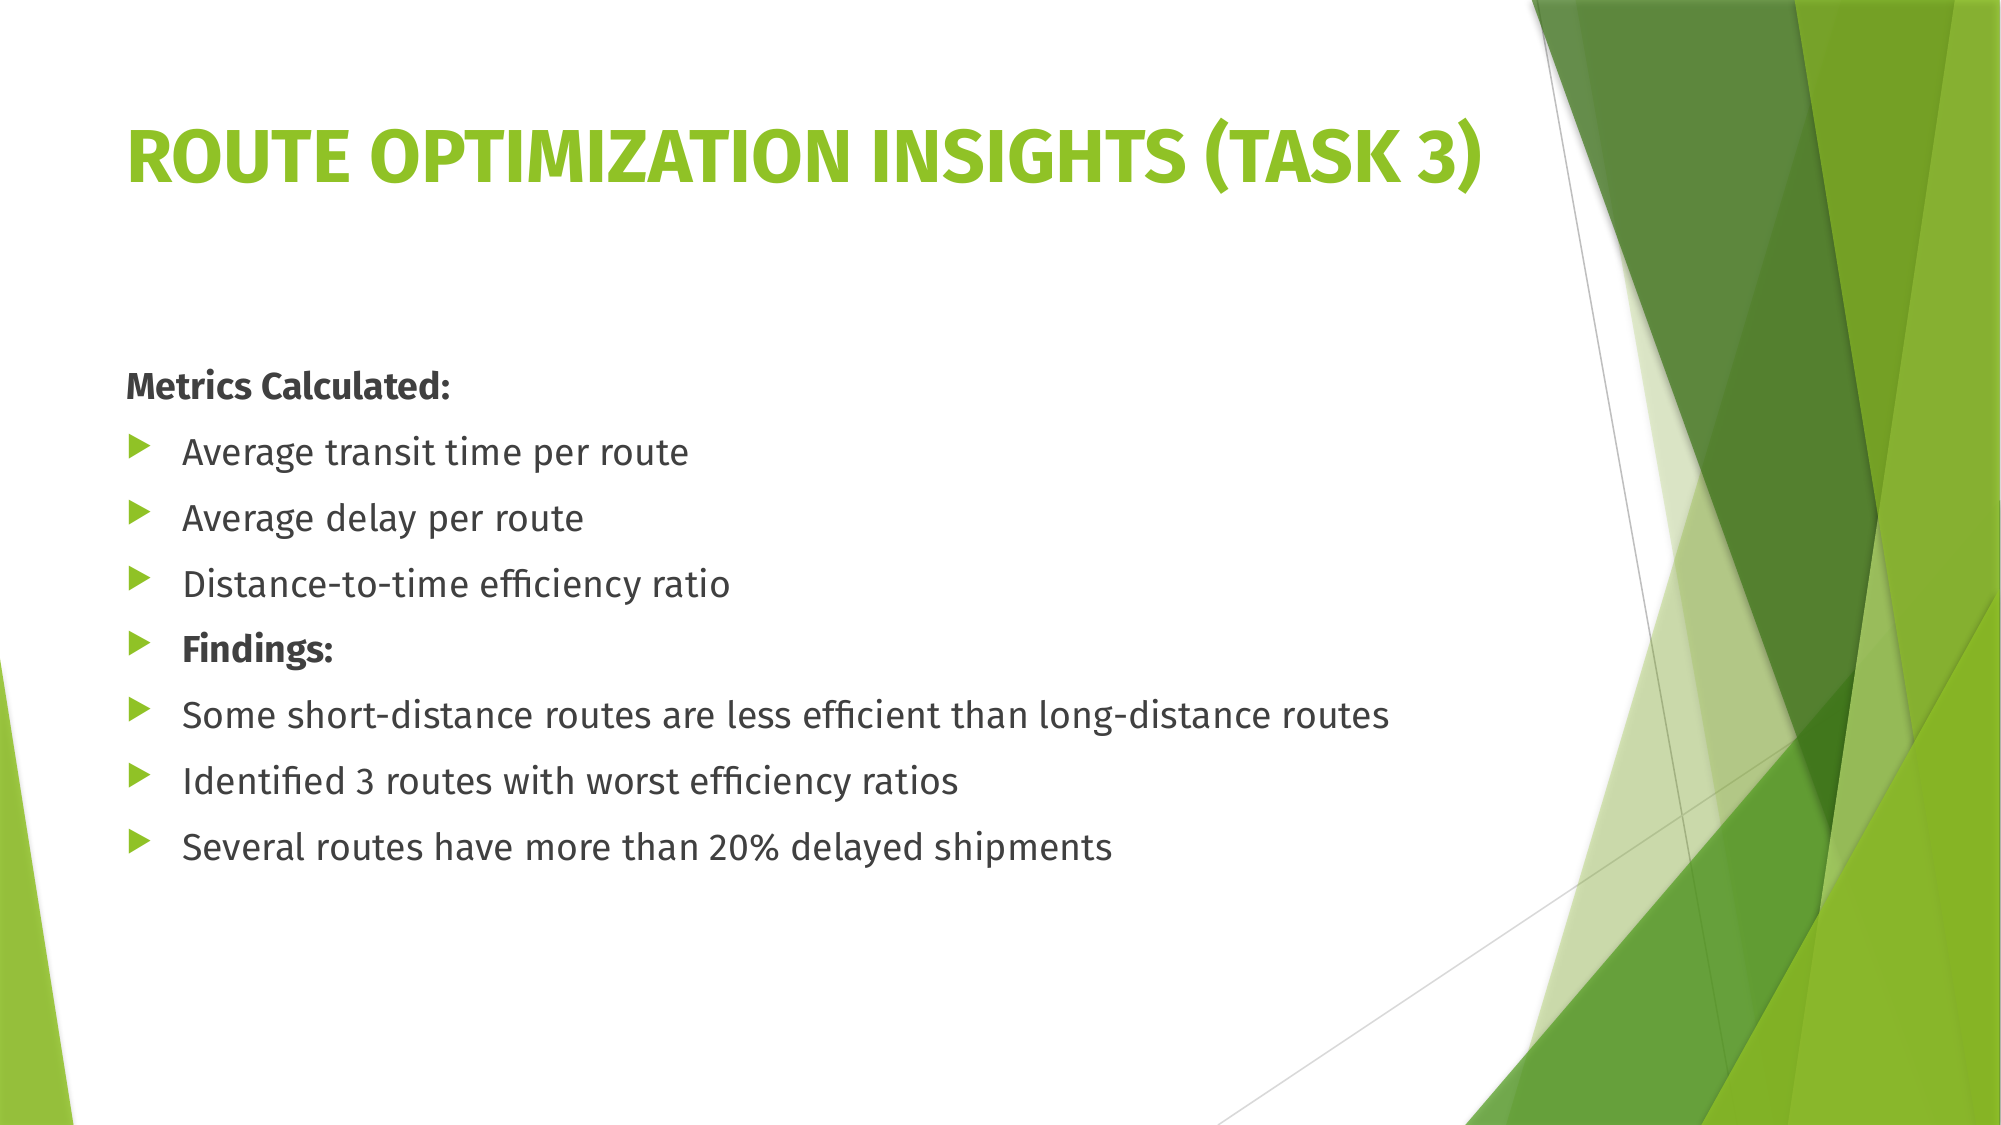

# ROUTE OPTIMIZATION INSIGHTS (TASK 3)
Metrics Calculated:
Average transit time per route
Average delay per route
Distance-to-time efficiency ratio
Findings:
Some short-distance routes are less efficient than long-distance routes
Identified 3 routes with worst efficiency ratios
Several routes have more than 20% delayed shipments